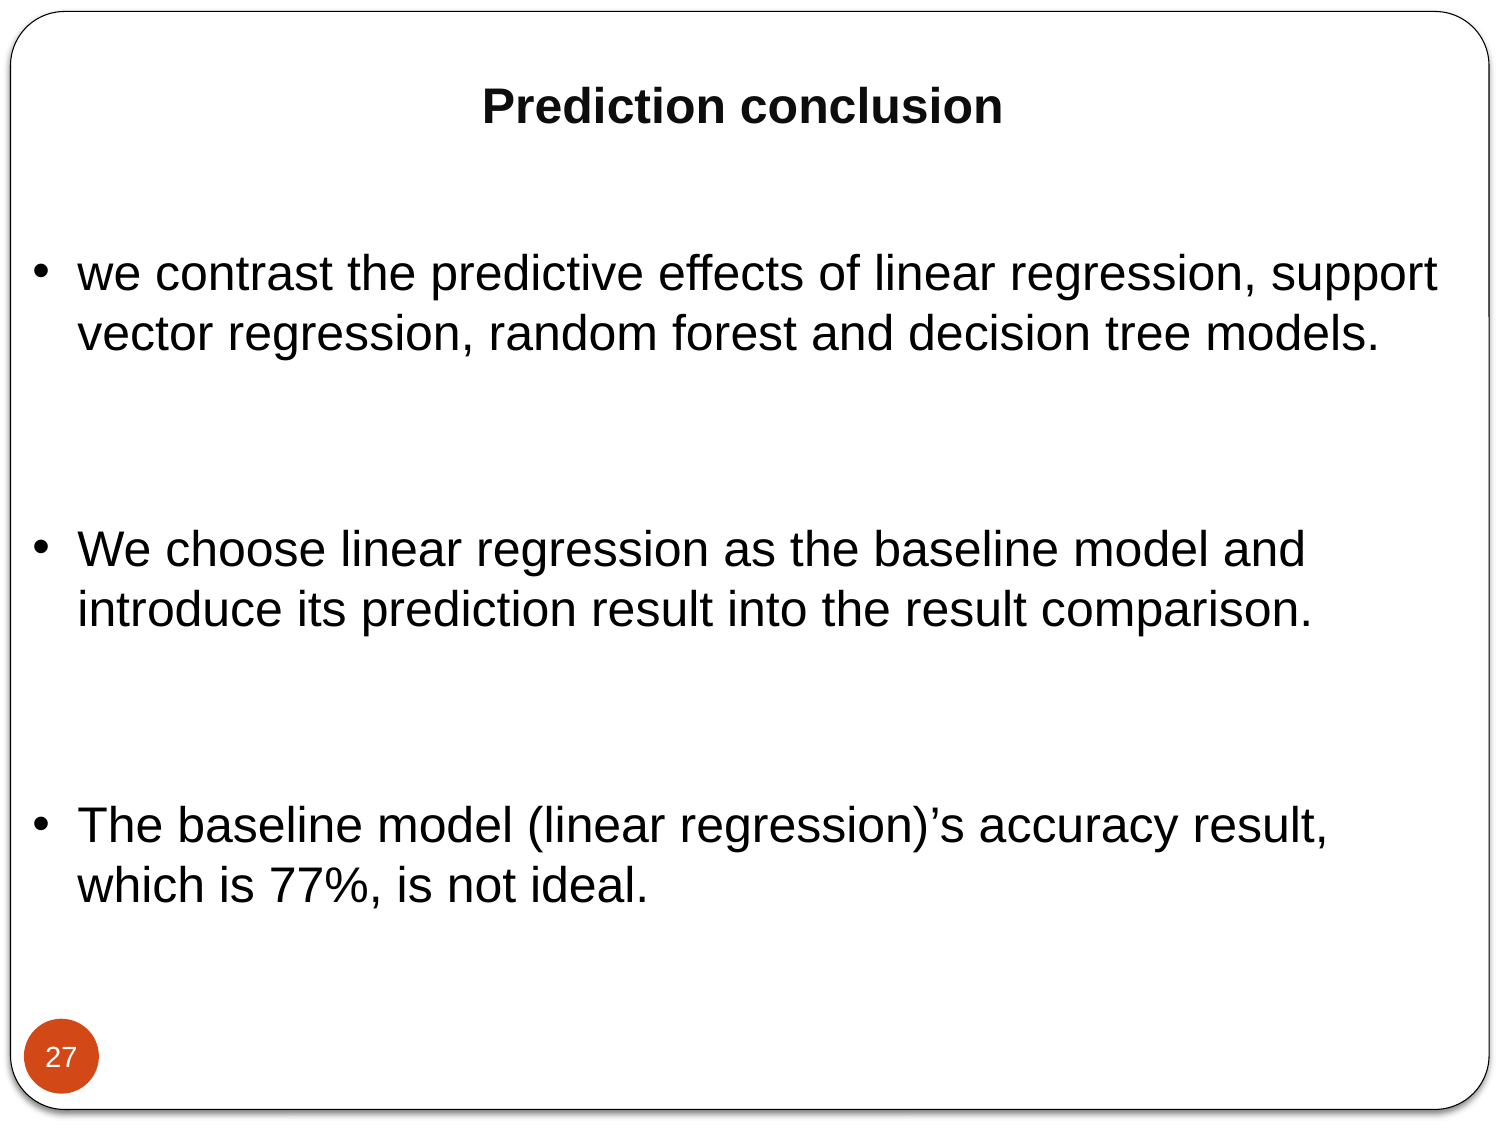

# Prediction conclusion

we contrast the predictive effects of linear regression, support vector regression, random forest and decision tree models.

We choose linear regression as the baseline model and introduce its prediction result into the result comparison.

The baseline model (linear regression)’s accuracy result, which is 77%, is not ideal.

27